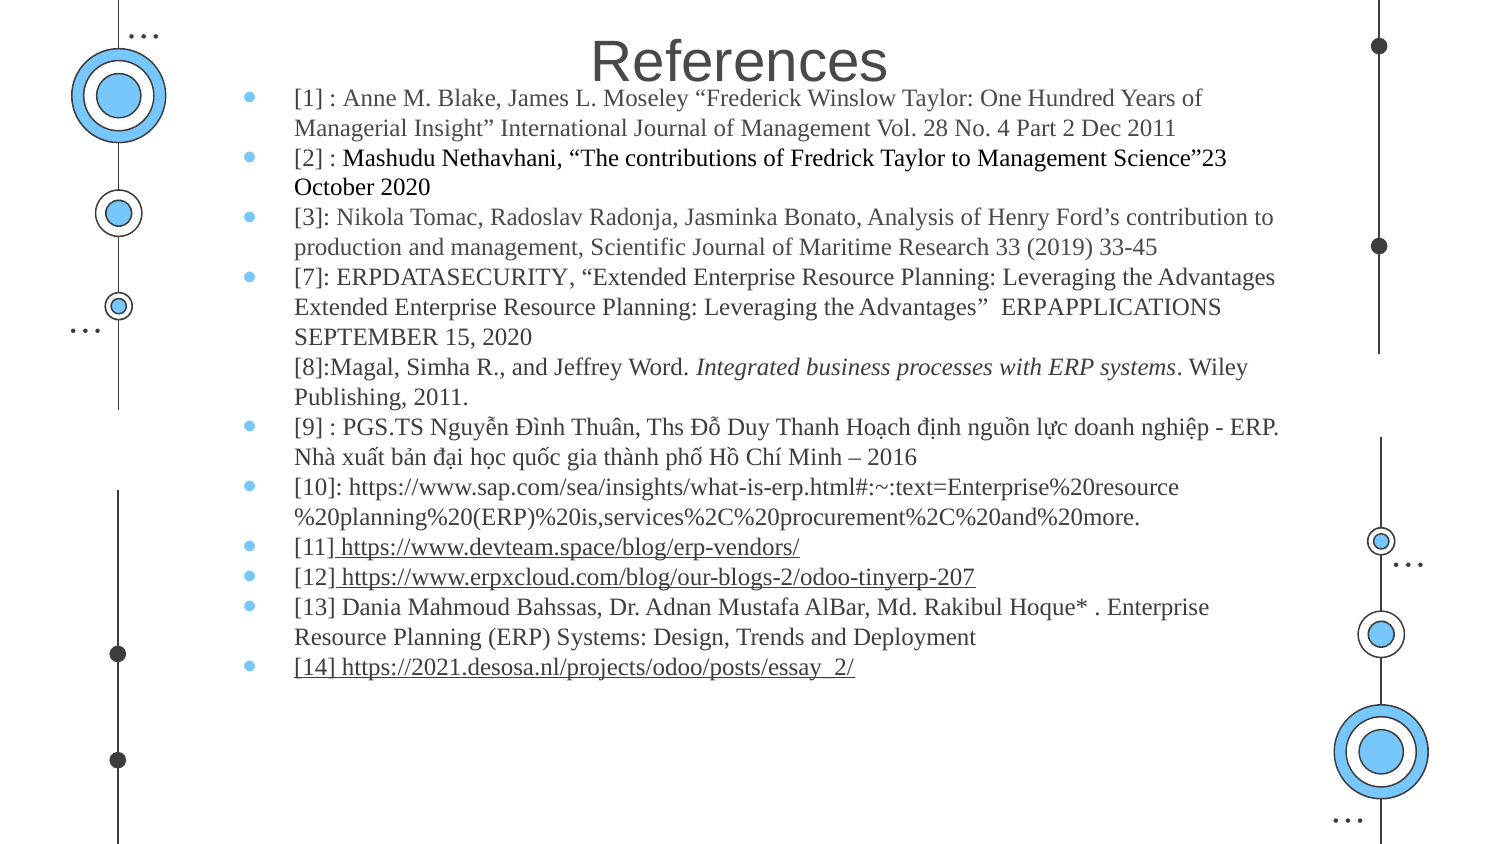

# References
[1] : Anne M. Blake, James L. Moseley “Frederick Winslow Taylor: One Hundred Years of Managerial Insight” International Journal of Management Vol. 28 No. 4 Part 2 Dec 2011
[2] : Mashudu Nethavhani, “The contributions of Fredrick Taylor to Management Science”23 October 2020
[3]: Nikola Tomac, Radoslav Radonja, Jasminka Bonato, Analysis of Henry Ford’s contribution to production and management, Scientific Journal of Maritime Research 33 (2019) 33-45
[7]: ERPDATASECURITY, “Extended Enterprise Resource Planning: Leveraging the Advantages Extended Enterprise Resource Planning: Leveraging the Advantages”  ERPAPPLICATIONS SEPTEMBER 15, 2020
[8]:Magal, Simha R., and Jeffrey Word. Integrated business processes with ERP systems. Wiley Publishing, 2011.
[9] : PGS.TS Nguyễn Đình Thuân, Ths Đỗ Duy Thanh Hoạch định nguồn lực doanh nghiệp - ERP. Nhà xuất bản đại học quốc gia thành phố Hồ Chí Minh – 2016
[10]: https://www.sap.com/sea/insights/what-is-erp.html#:~:text=Enterprise%20resource%20planning%20(ERP)%20is,services%2C%20procurement%2C%20and%20more.
[11] https://www.devteam.space/blog/erp-vendors/
[12] https://www.erpxcloud.com/blog/our-blogs-2/odoo-tinyerp-207
[13] Dania Mahmoud Bahssas, Dr. Adnan Mustafa AlBar, Md. Rakibul Hoque* . Enterprise Resource Planning (ERP) Systems: Design, Trends and Deployment
[14] https://2021.desosa.nl/projects/odoo/posts/essay_2/